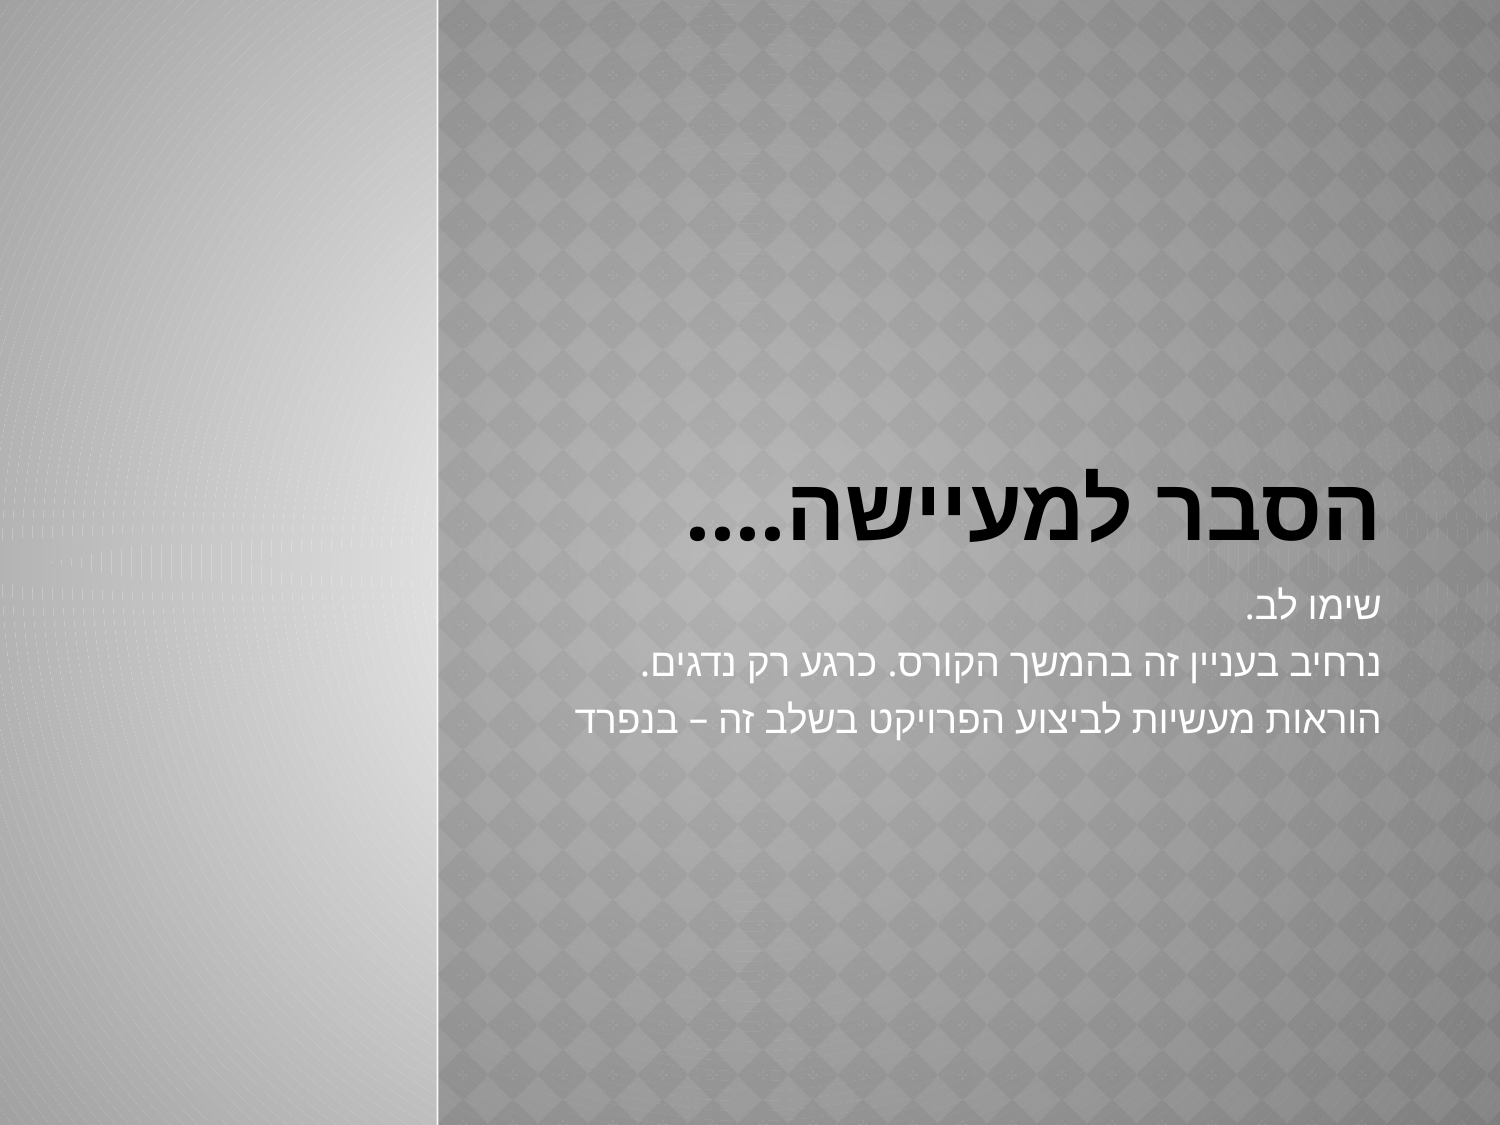

# הסבר למעיישה....
שימו לב.
נרחיב בעניין זה בהמשך הקורס. כרגע רק נדגים.
הוראות מעשיות לביצוע הפרויקט בשלב זה – בנפרד